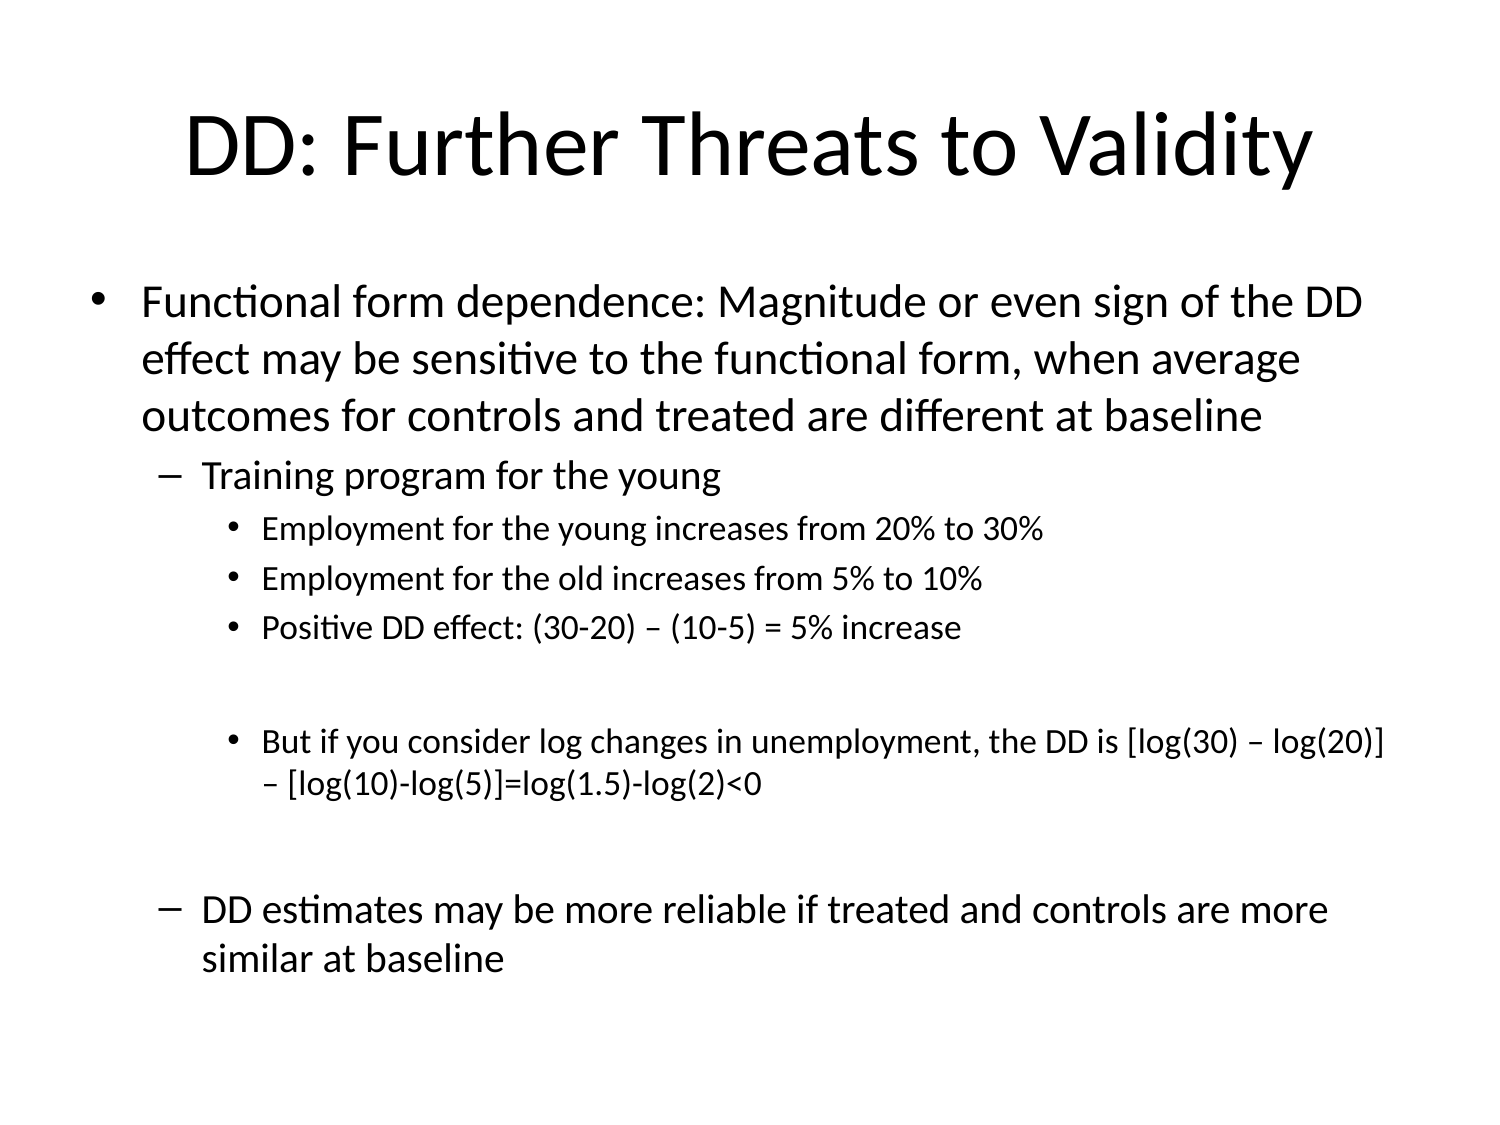

# DD: Further Threats to Validity
Functional form dependence: Magnitude or even sign of the DD effect may be sensitive to the functional form, when average outcomes for controls and treated are different at baseline
Training program for the young
Employment for the young increases from 20% to 30%
Employment for the old increases from 5% to 10%
Positive DD effect: (30-20) – (10-5) = 5% increase

But if you consider log changes in unemployment, the DD is [log(30) – log(20)] – [log(10)-log(5)]=log(1.5)-log(2)<0

DD estimates may be more reliable if treated and controls are more similar at baseline